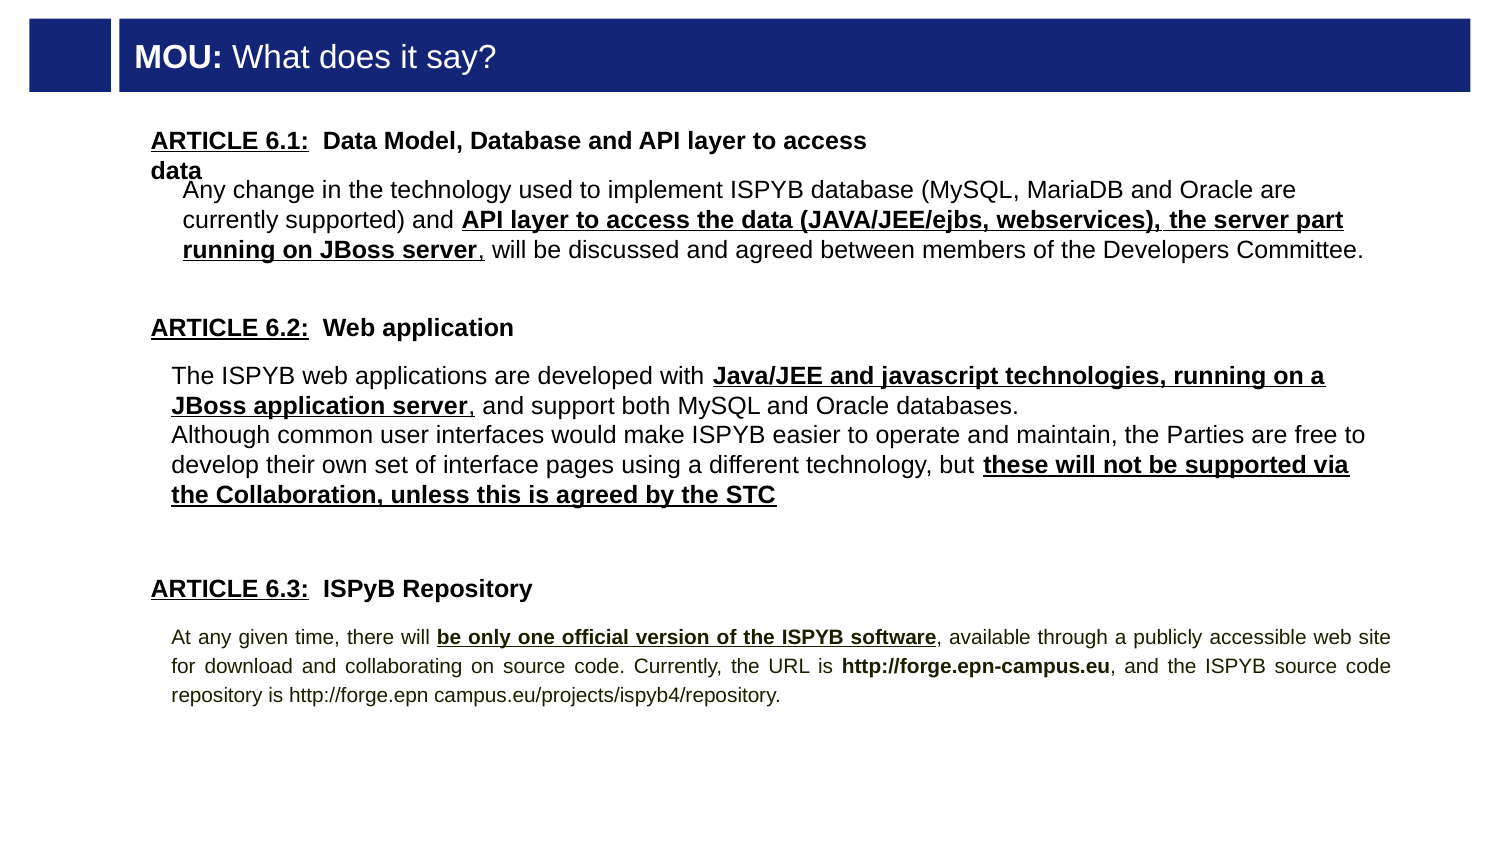

# MOU: What does it say?
ARTICLE 6.1:  Data Model, Database and API layer to access data

Any change in the technology used to implement ISPYB database (MySQL, MariaDB and Oracle are currently supported) and API layer to access the data (JAVA/JEE/ejbs, webservices), the server part running on JBoss server, will be discussed and agreed between members of the Developers Committee.
ARTICLE 6.2:  Web application

The ISPYB web applications are developed with Java/JEE and javascript technologies, running on a JBoss application server, and support both MySQL and Oracle databases.
Although common user interfaces would make ISPYB easier to operate and maintain, the Parties are free to develop their own set of interface pages using a different technology, but these will not be supported via the Collaboration, unless this is agreed by the STC
ARTICLE 6.3:  ISPyB Repository
At any given time, there will be only one official version of the ISPYB software, available through a publicly accessible web site for download and collaborating on source code. Currently, the URL is http://forge.epn-campus.eu, and the ISPYB source code repository is http://forge.epn campus.eu/projects/ispyb4/repository.